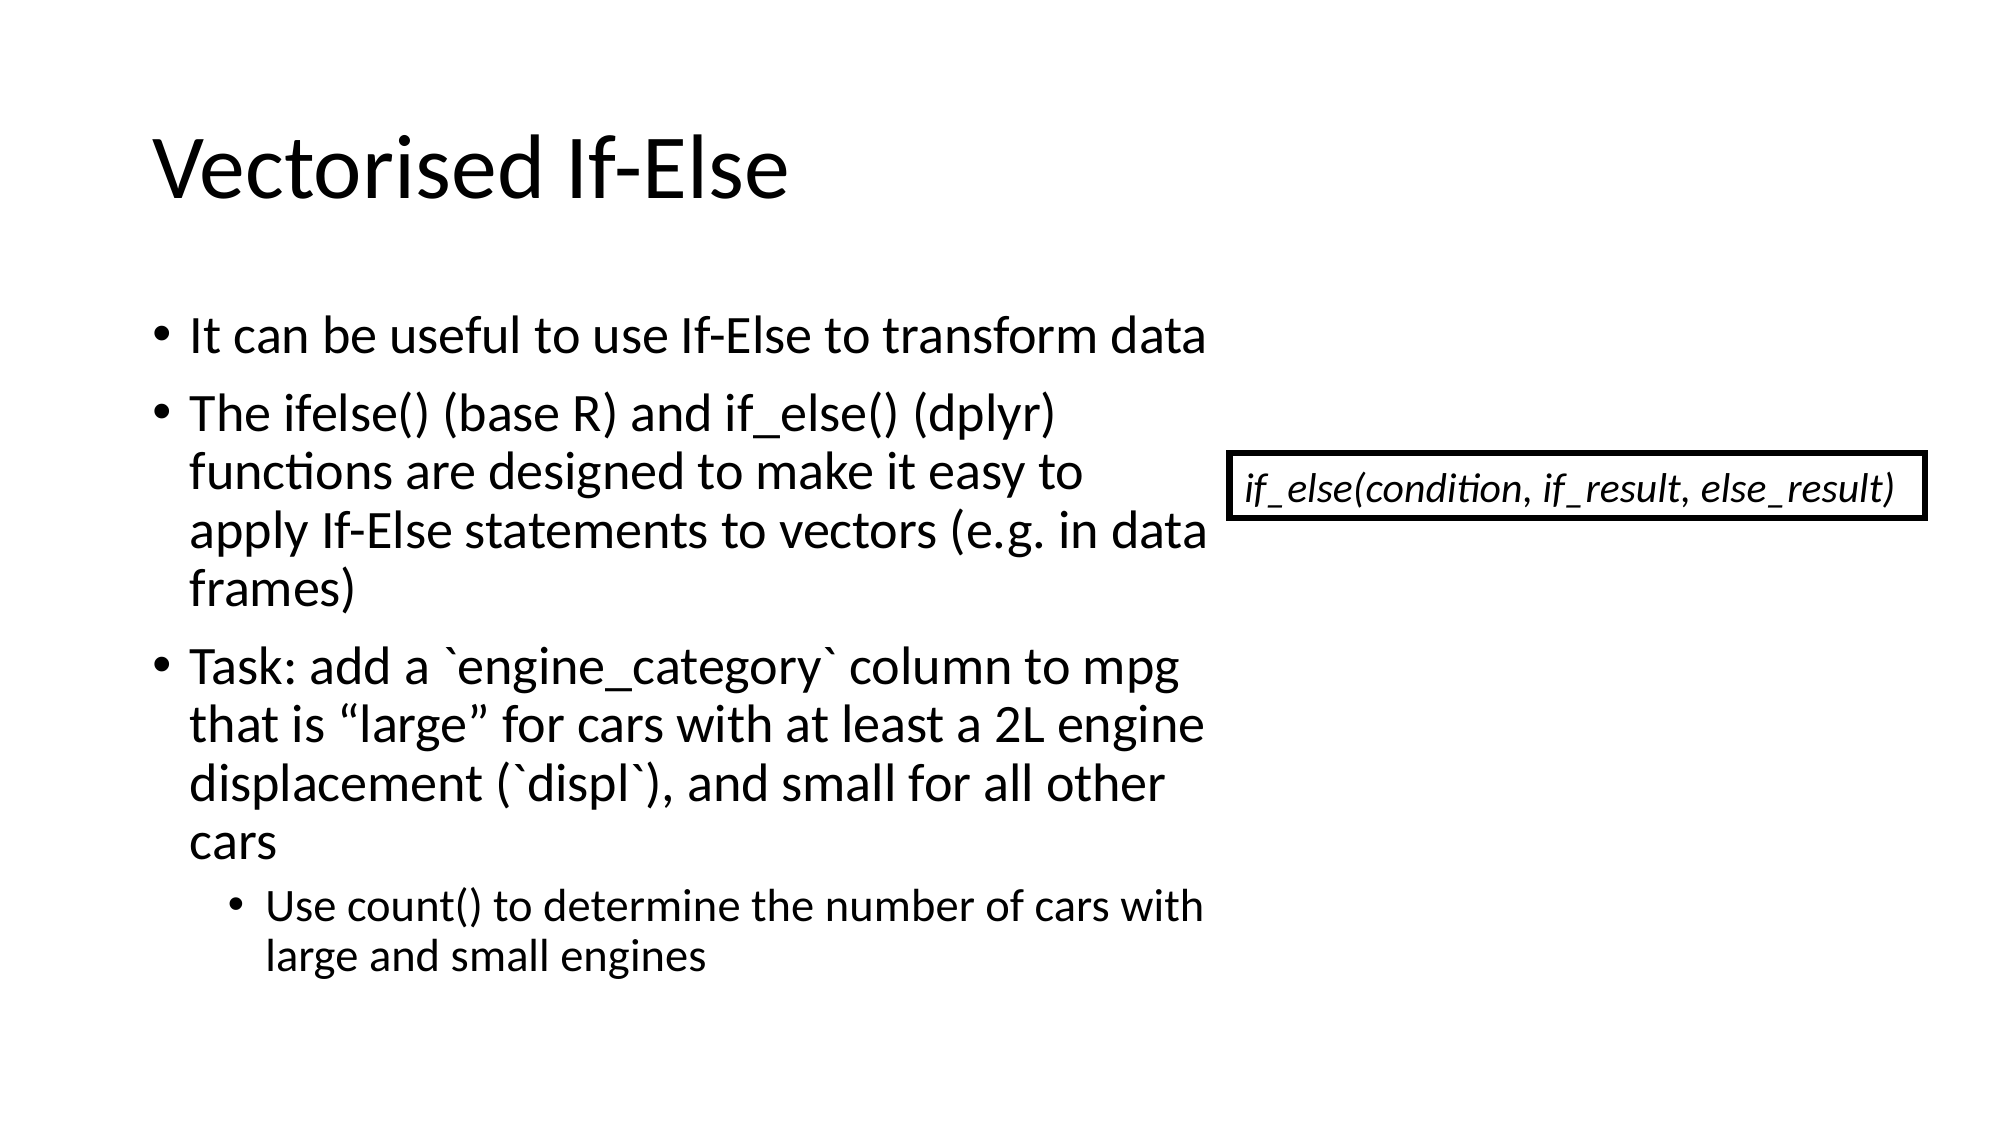

# Vectorised If-Else
It can be useful to use If-Else to transform data
The ifelse() (base R) and if_else() (dplyr) functions are designed to make it easy to apply If-Else statements to vectors (e.g. in data frames)
Task: add a `engine_category` column to mpg that is “large” for cars with at least a 2L engine displacement (`displ`), and small for all other cars
Use count() to determine the number of cars with large and small engines
if_else(condition, if_result, else_result)